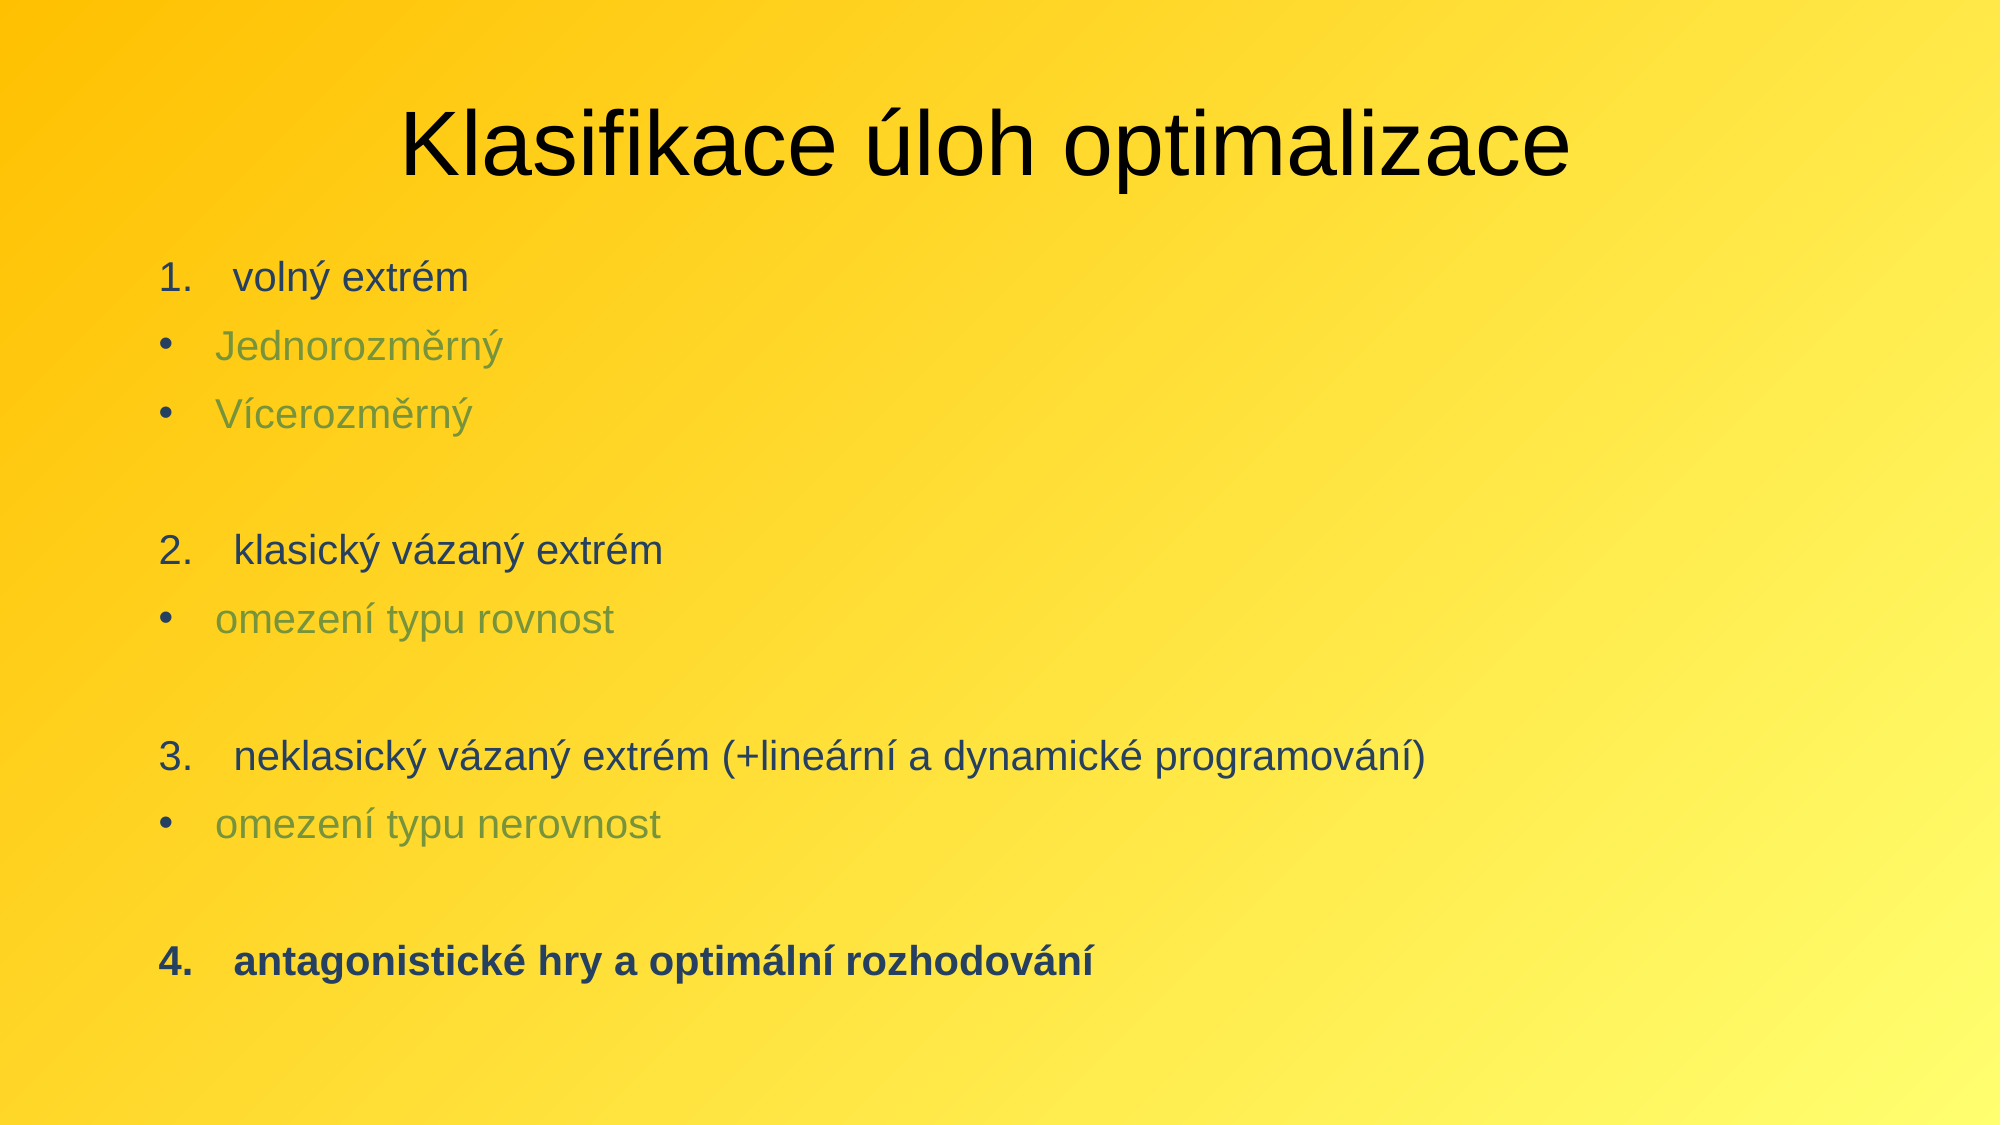

# Klasifikace úloh optimalizace
volný extrém
Jednorozměrný
Vícerozměrný

klasický vázaný extrém
omezení typu rovnost

neklasický vázaný extrém (+lineární a dynamické programování)
omezení typu nerovnost

antagonistické hry a optimální rozhodování